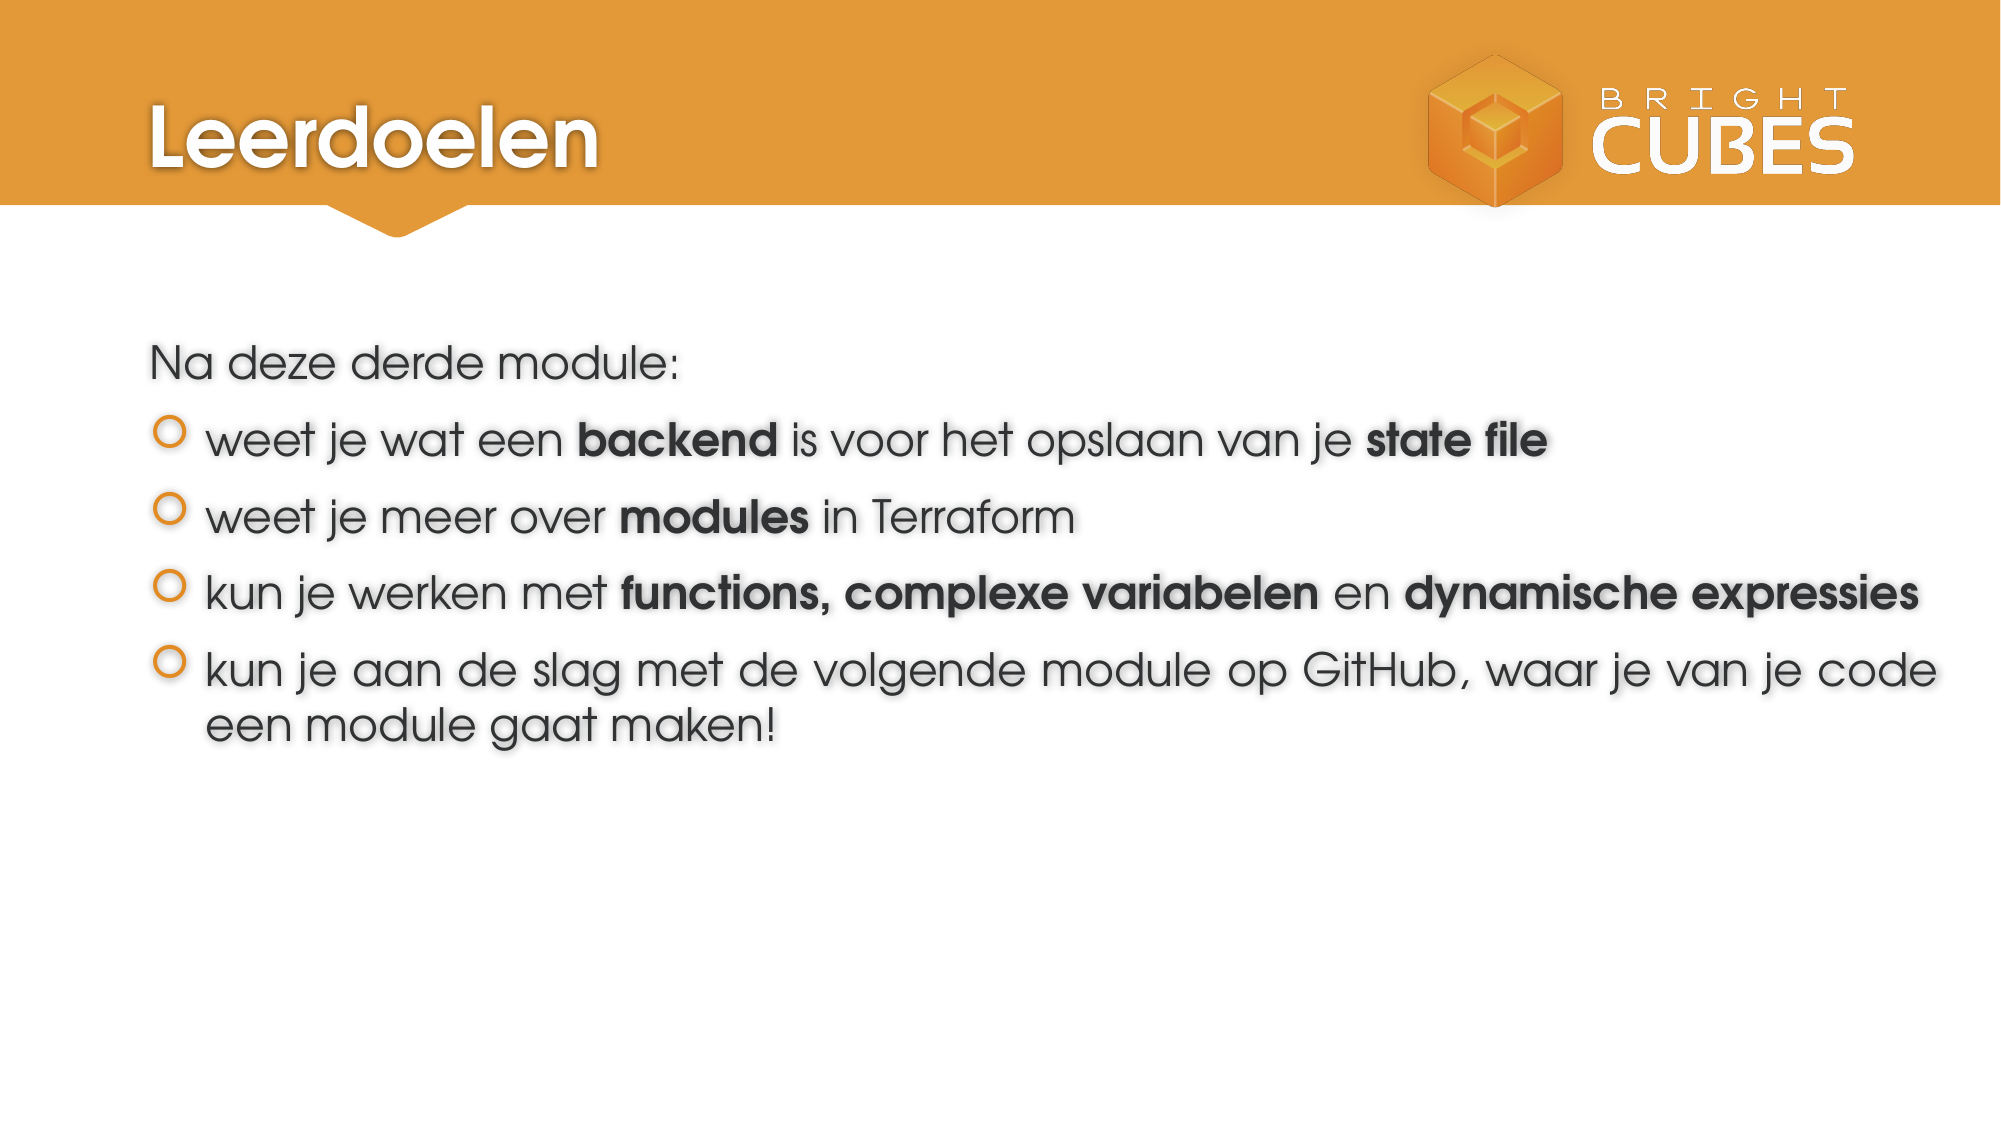

# Leerdoelen
Na deze derde module:
weet je wat een backend is voor het opslaan van je state file
weet je meer over modules in Terraform
kun je werken met functions, complexe variabelen en dynamische expressies
kun je aan de slag met de volgende module op GitHub, waar je van je code een module gaat maken!